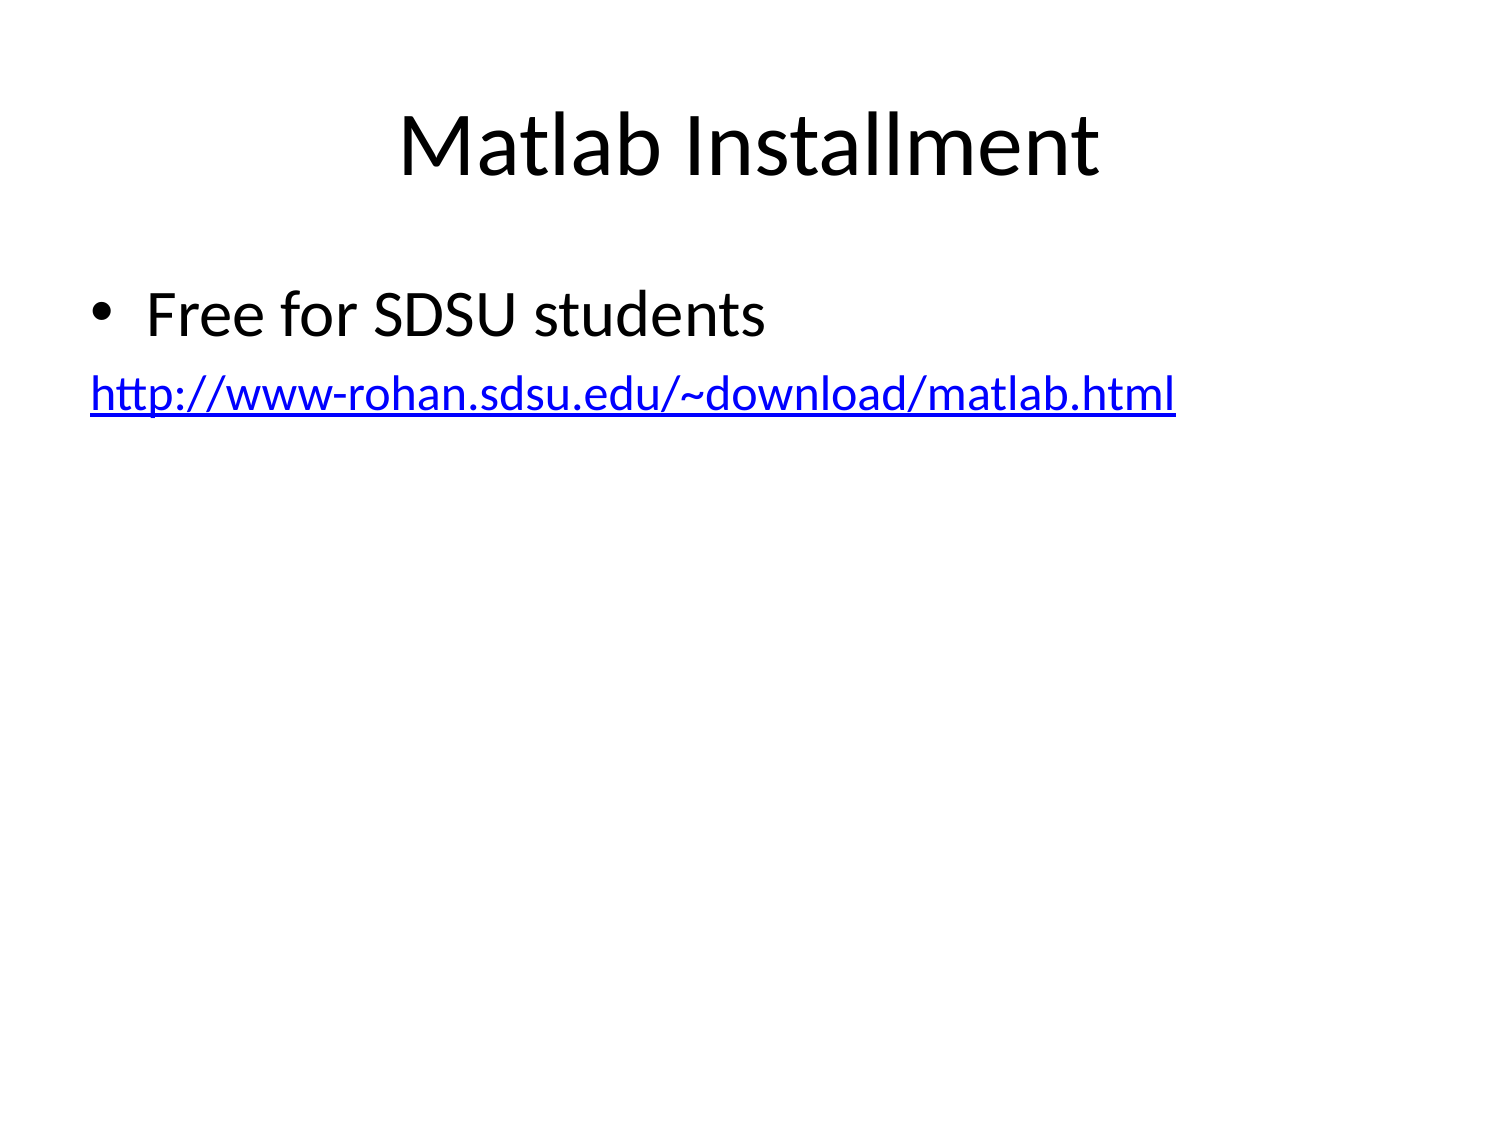

# Matlab Installment
Free for SDSU students
http://www-rohan.sdsu.edu/~download/matlab.html